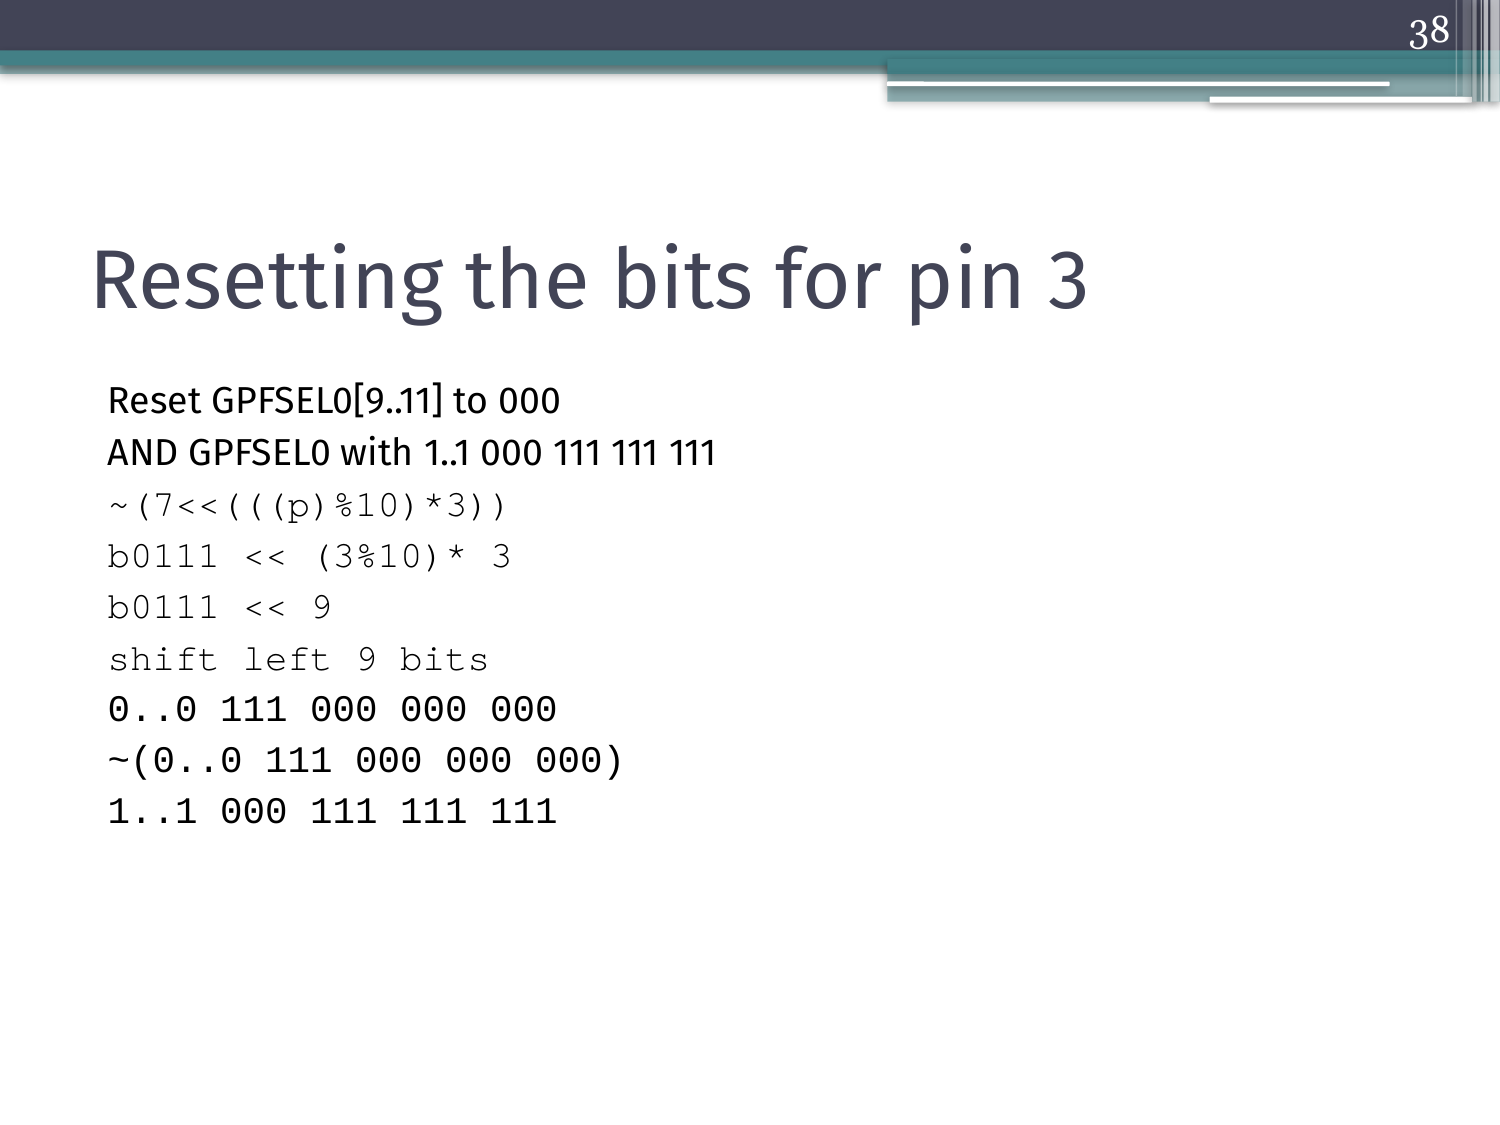

38
# Resetting the bits for pin 3
Reset GPFSEL0[9..11] to 000
AND GPFSEL0 with 1..1 000 111 111 111
~(7<<(((p)%10)*3))
b0111 << (3%10)* 3
b0111 << 9
shift left 9 bits
0..0 111 000 000 000
~(0..0 111 000 000 000)
1..1 000 111 111 111